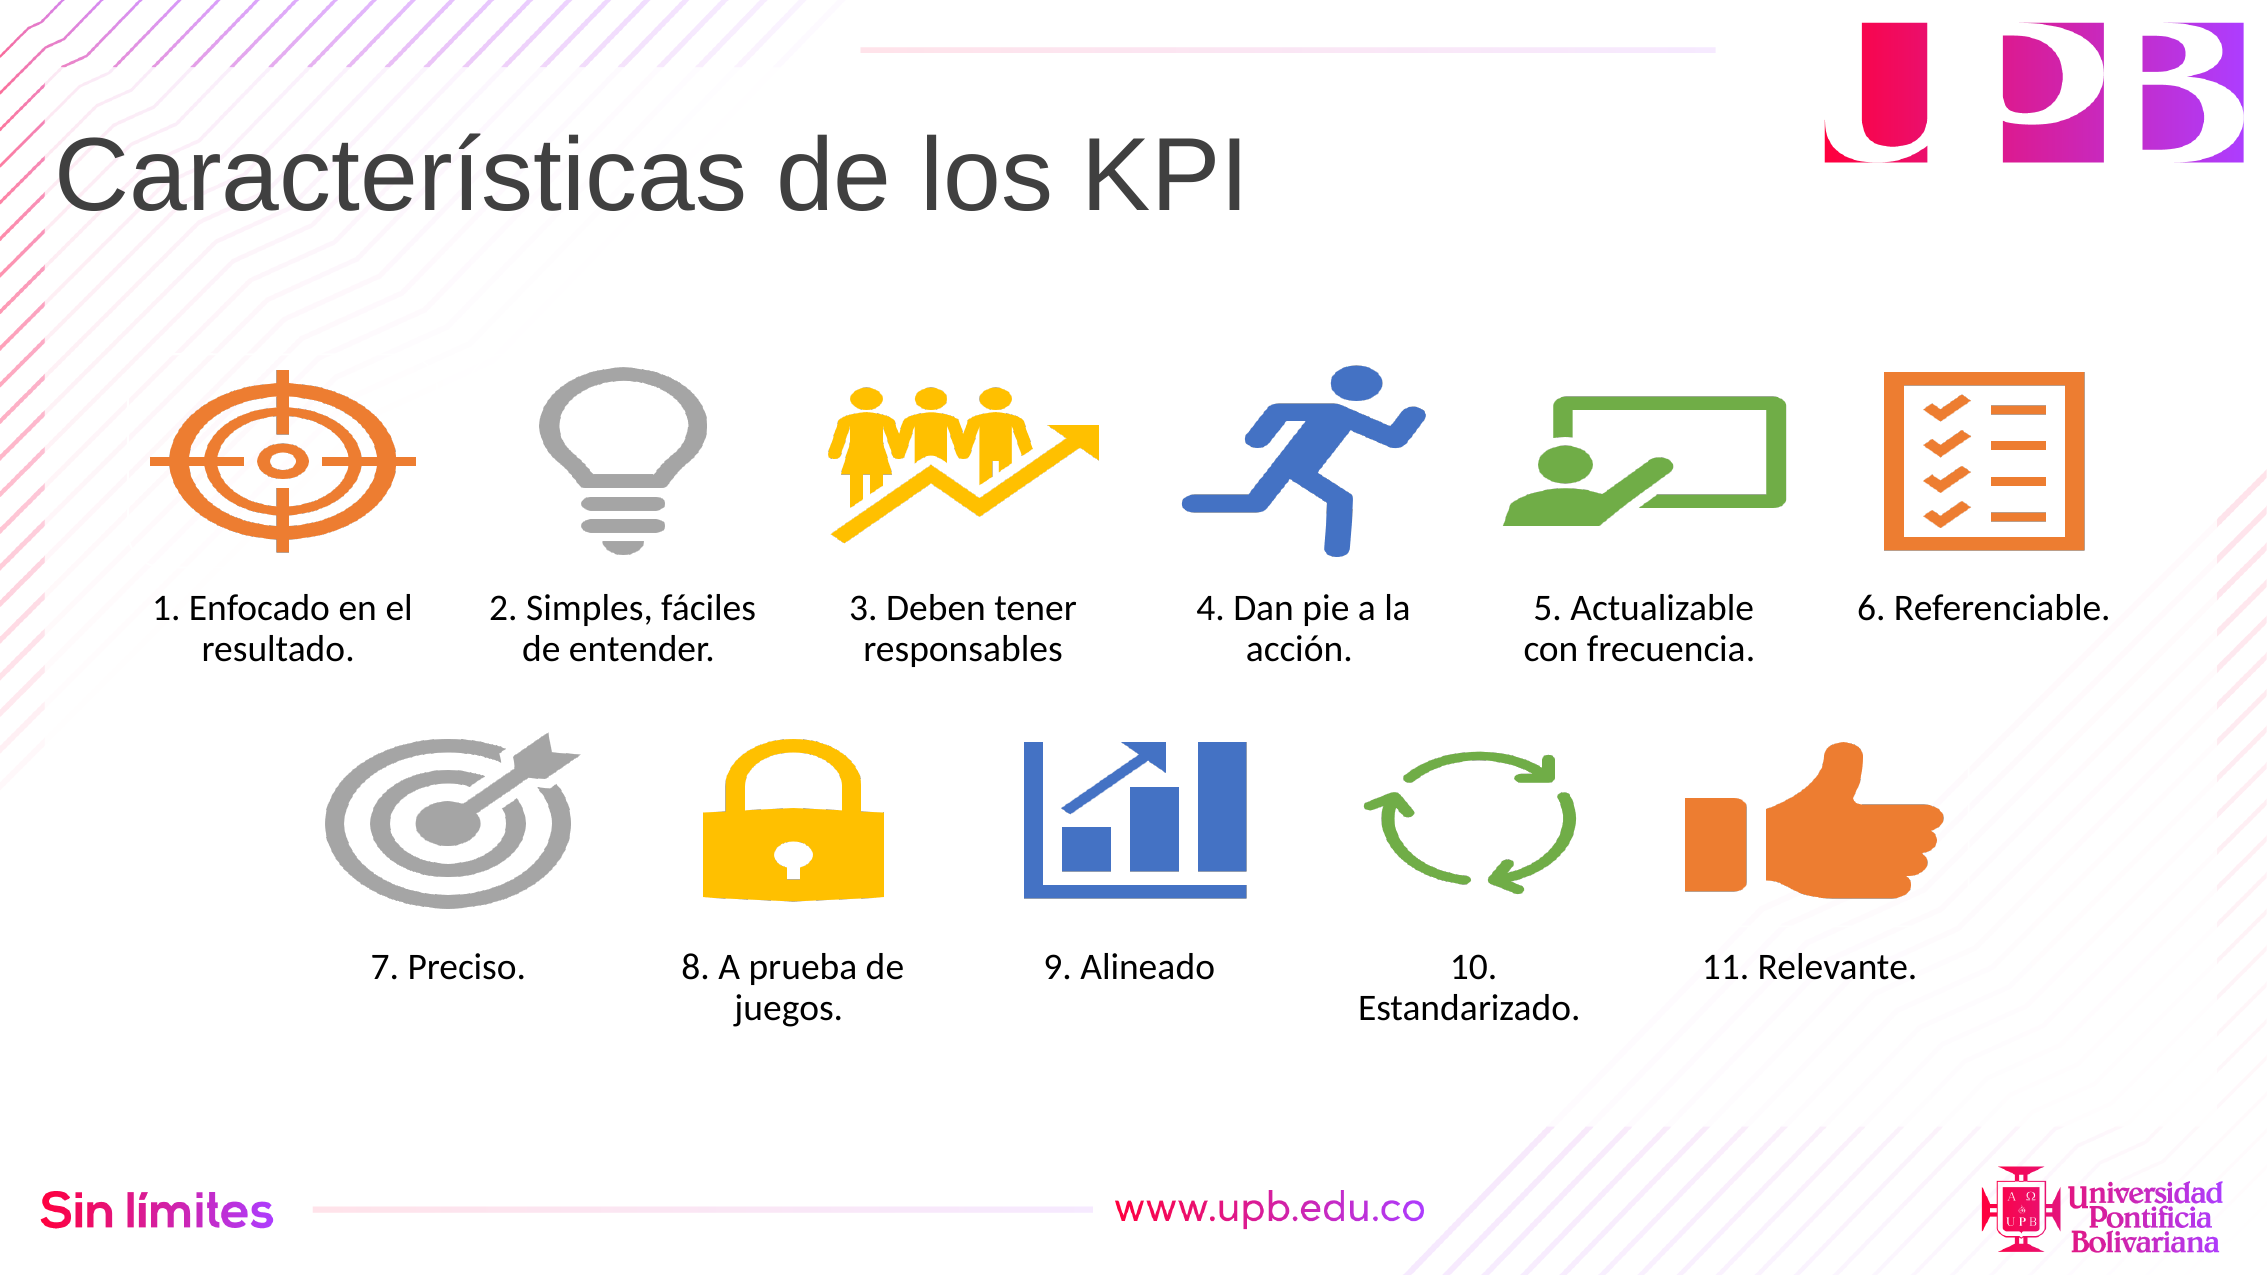

# Características de los KPI
1. Enfocado en el resultado.
2. Simples, fáciles de entender.
3. Deben tener responsables
4. Dan pie a la acción.
5. Actualizable con frecuencia.
6. Referenciable.
7. Preciso.
8. A prueba de juegos.
9. Alineado
10. Estandarizado.
11. Relevante.